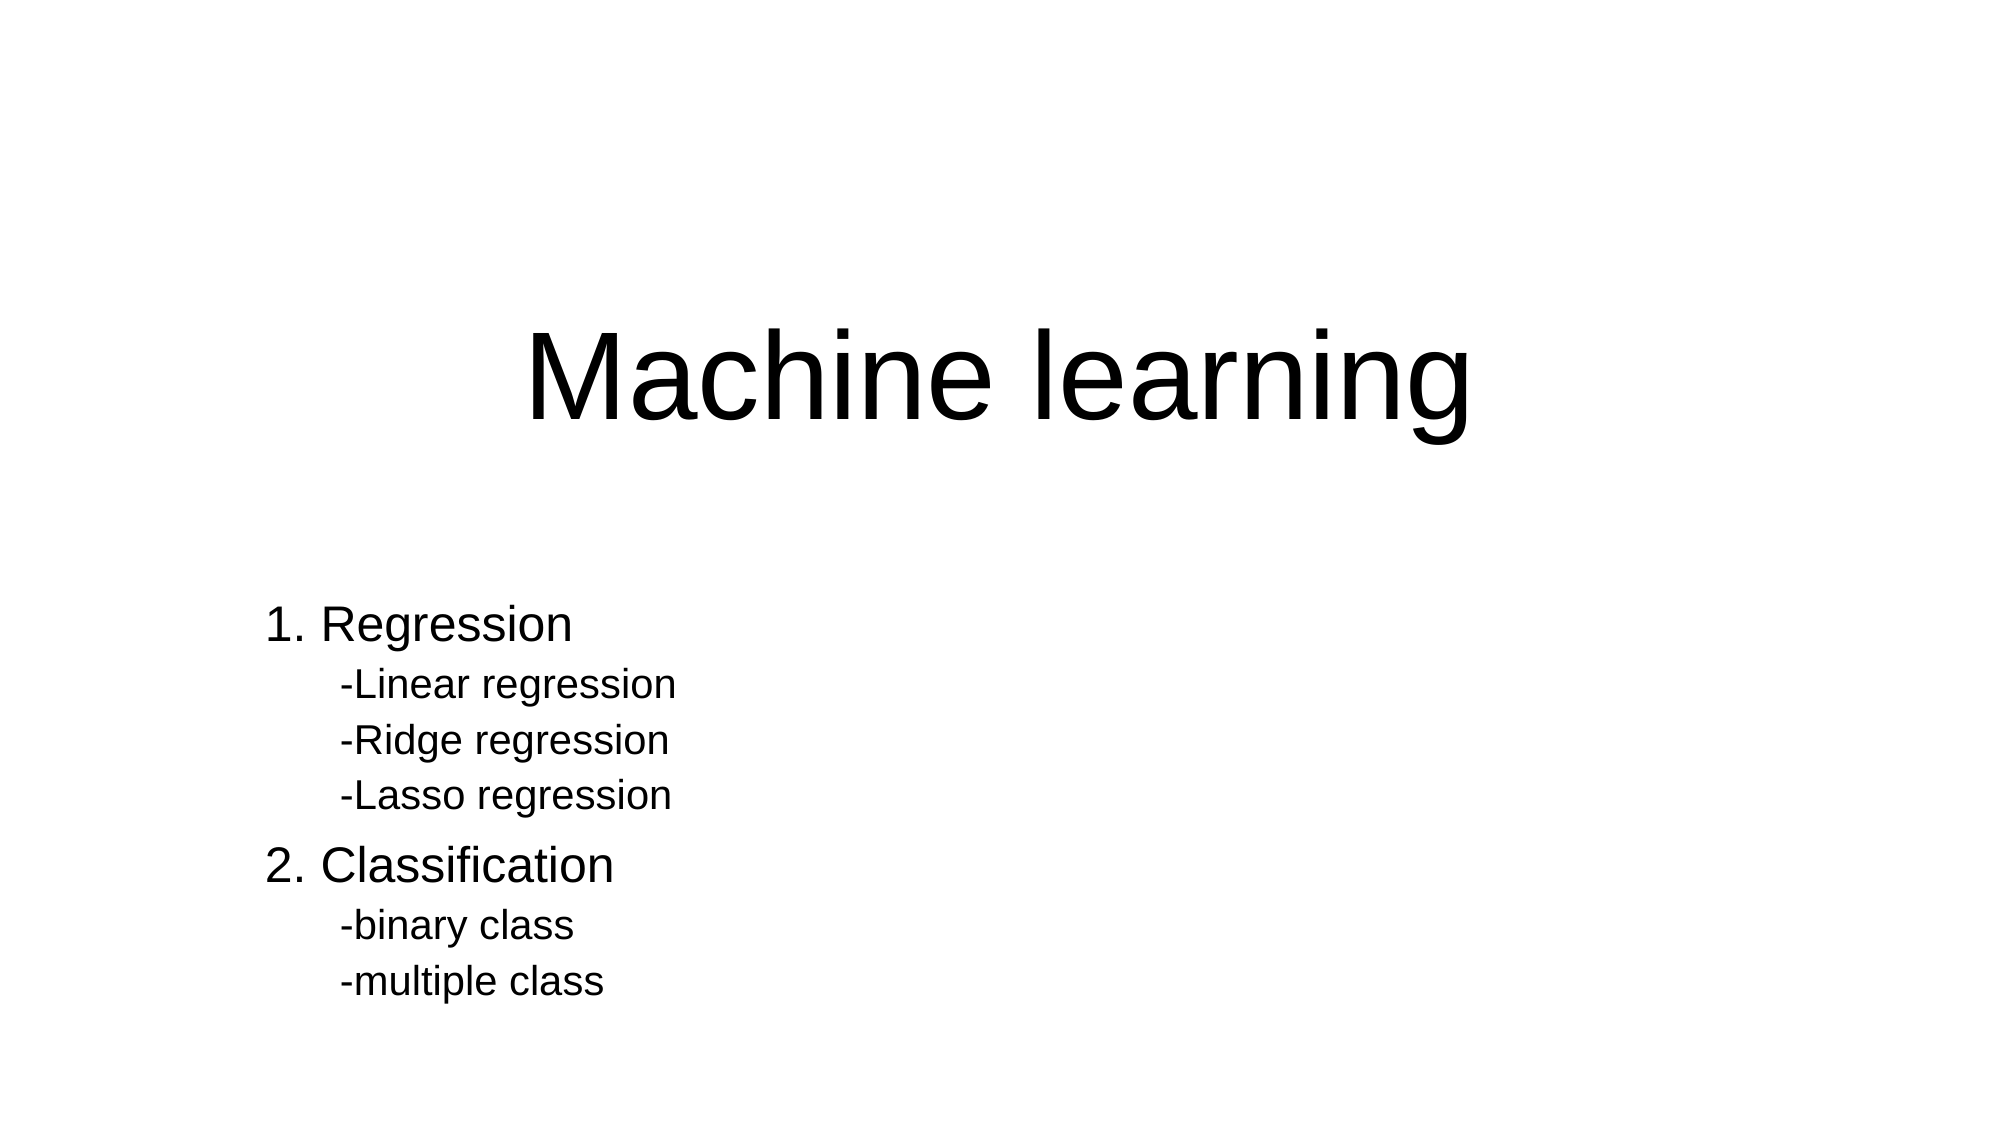

# Machine learning
1. Regression
-Linear regression
-Ridge regression
-Lasso regression
2. Classification
-binary class
-multiple class